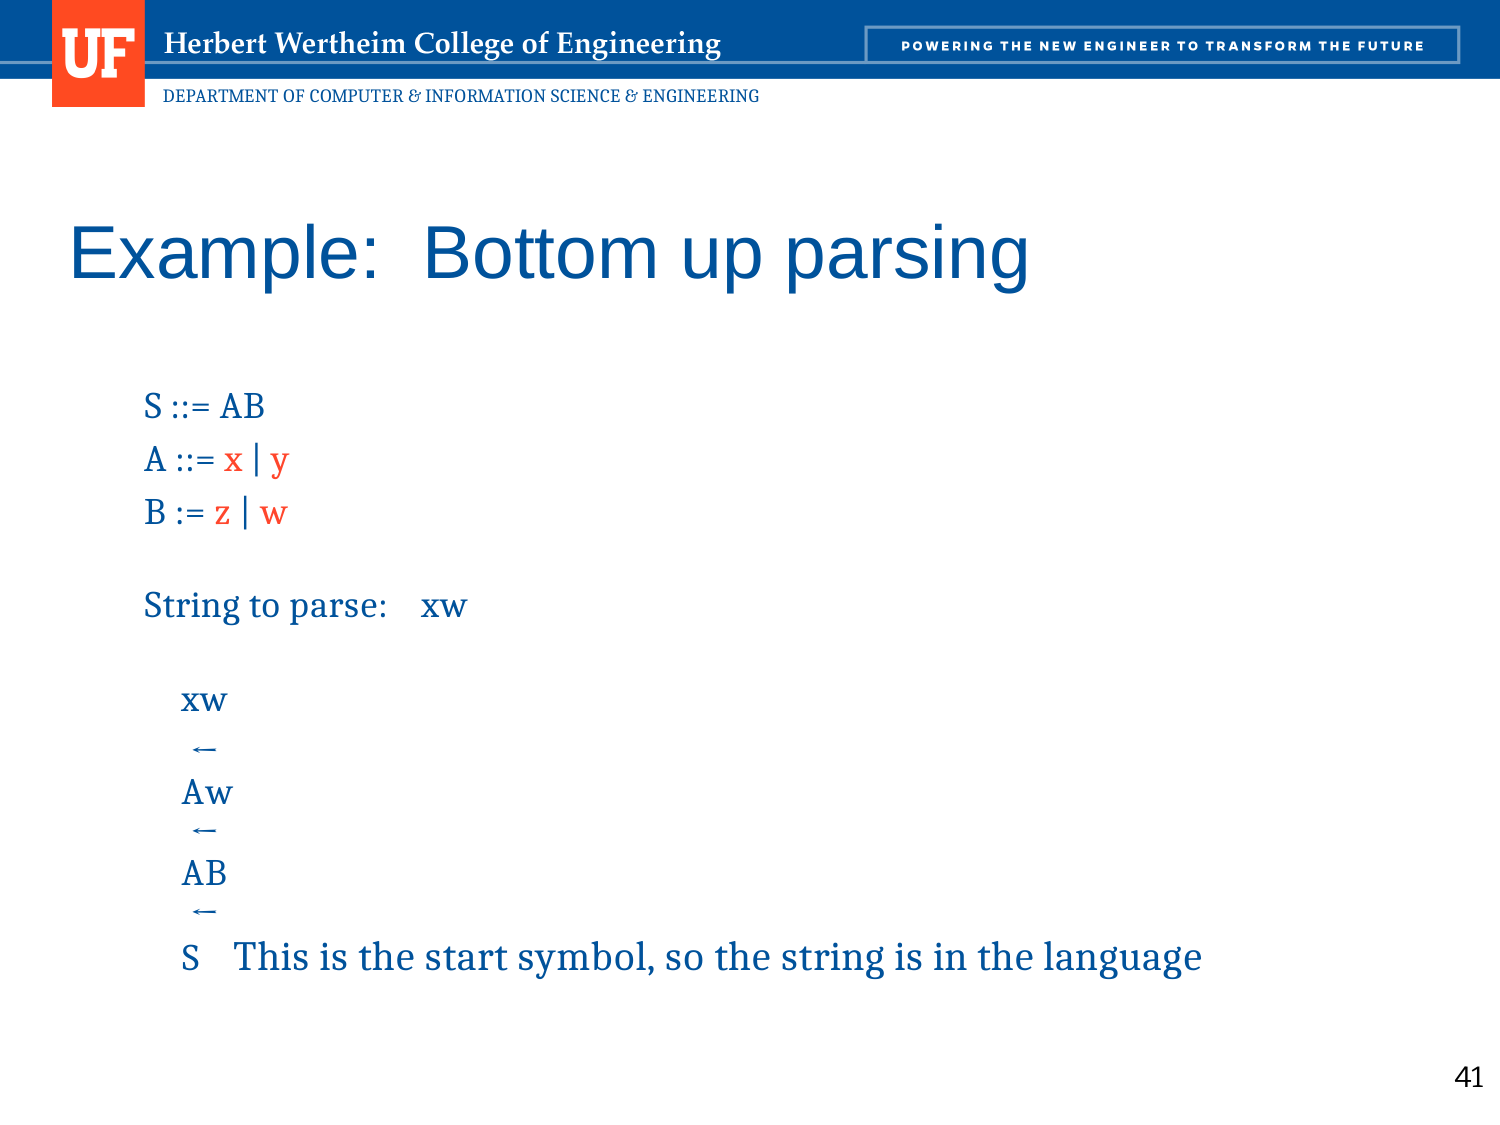

# Example:  Bottom up parsing
S ::= AB
A ::= x | y
B := z | w
String to parse:    xw
	xw
 	 ←
Aw
 ←
AB
 ←
S    This is the start symbol, so the string is in the language
41